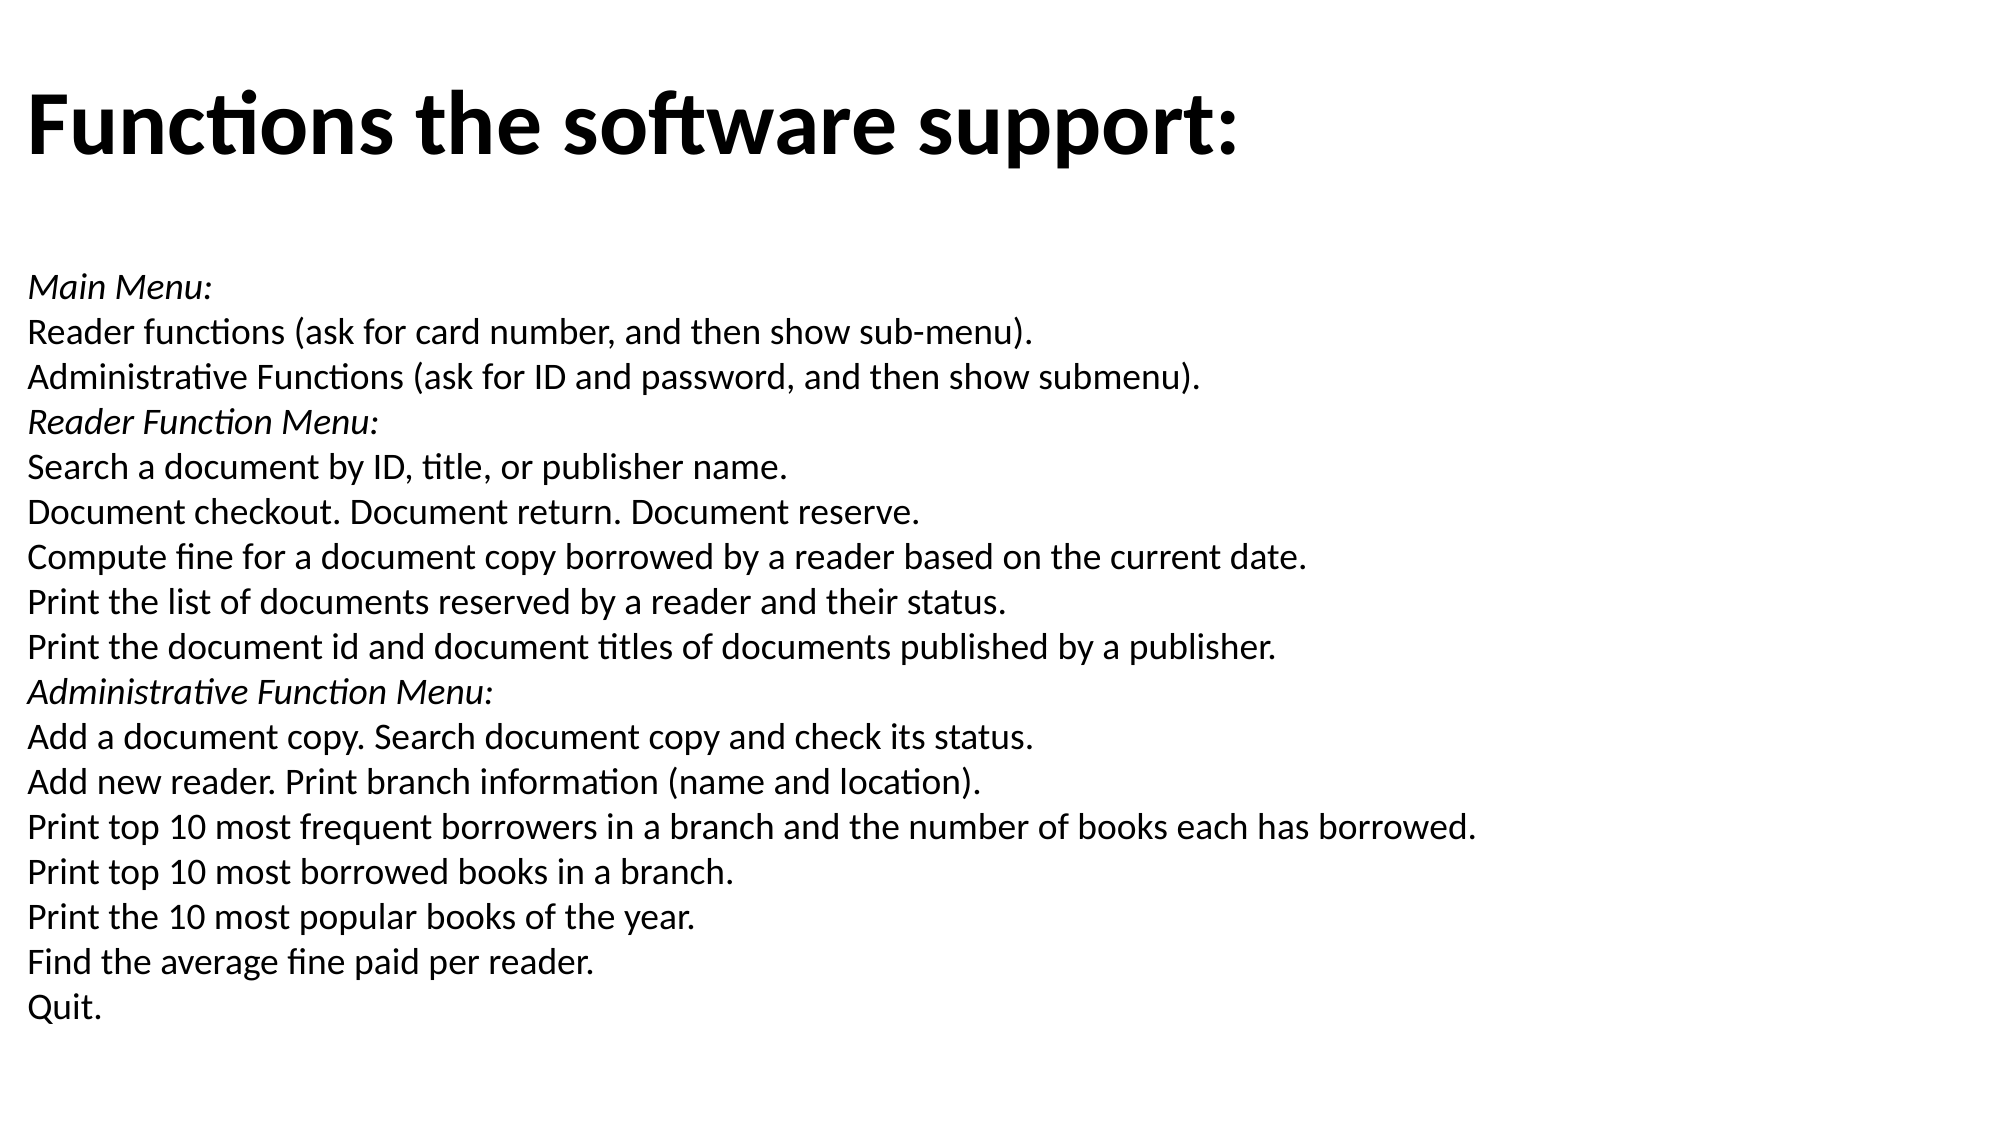

Functions the software support:

Main Menu:
Reader functions (ask for card number, and then show sub-menu).
Administrative Functions (ask for ID and password, and then show submenu).
Reader Function Menu:
Search a document by ID, title, or publisher name.
Document checkout. Document return. Document reserve.
Compute fine for a document copy borrowed by a reader based on the current date.
Print the list of documents reserved by a reader and their status.
Print the document id and document titles of documents published by a publisher.
Administrative Function Menu:
Add a document copy. Search document copy and check its status.
Add new reader. Print branch information (name and location).
Print top 10 most frequent borrowers in a branch and the number of books each has borrowed.
Print top 10 most borrowed books in a branch.
Print the 10 most popular books of the year.
Find the average fine paid per reader.
Quit.